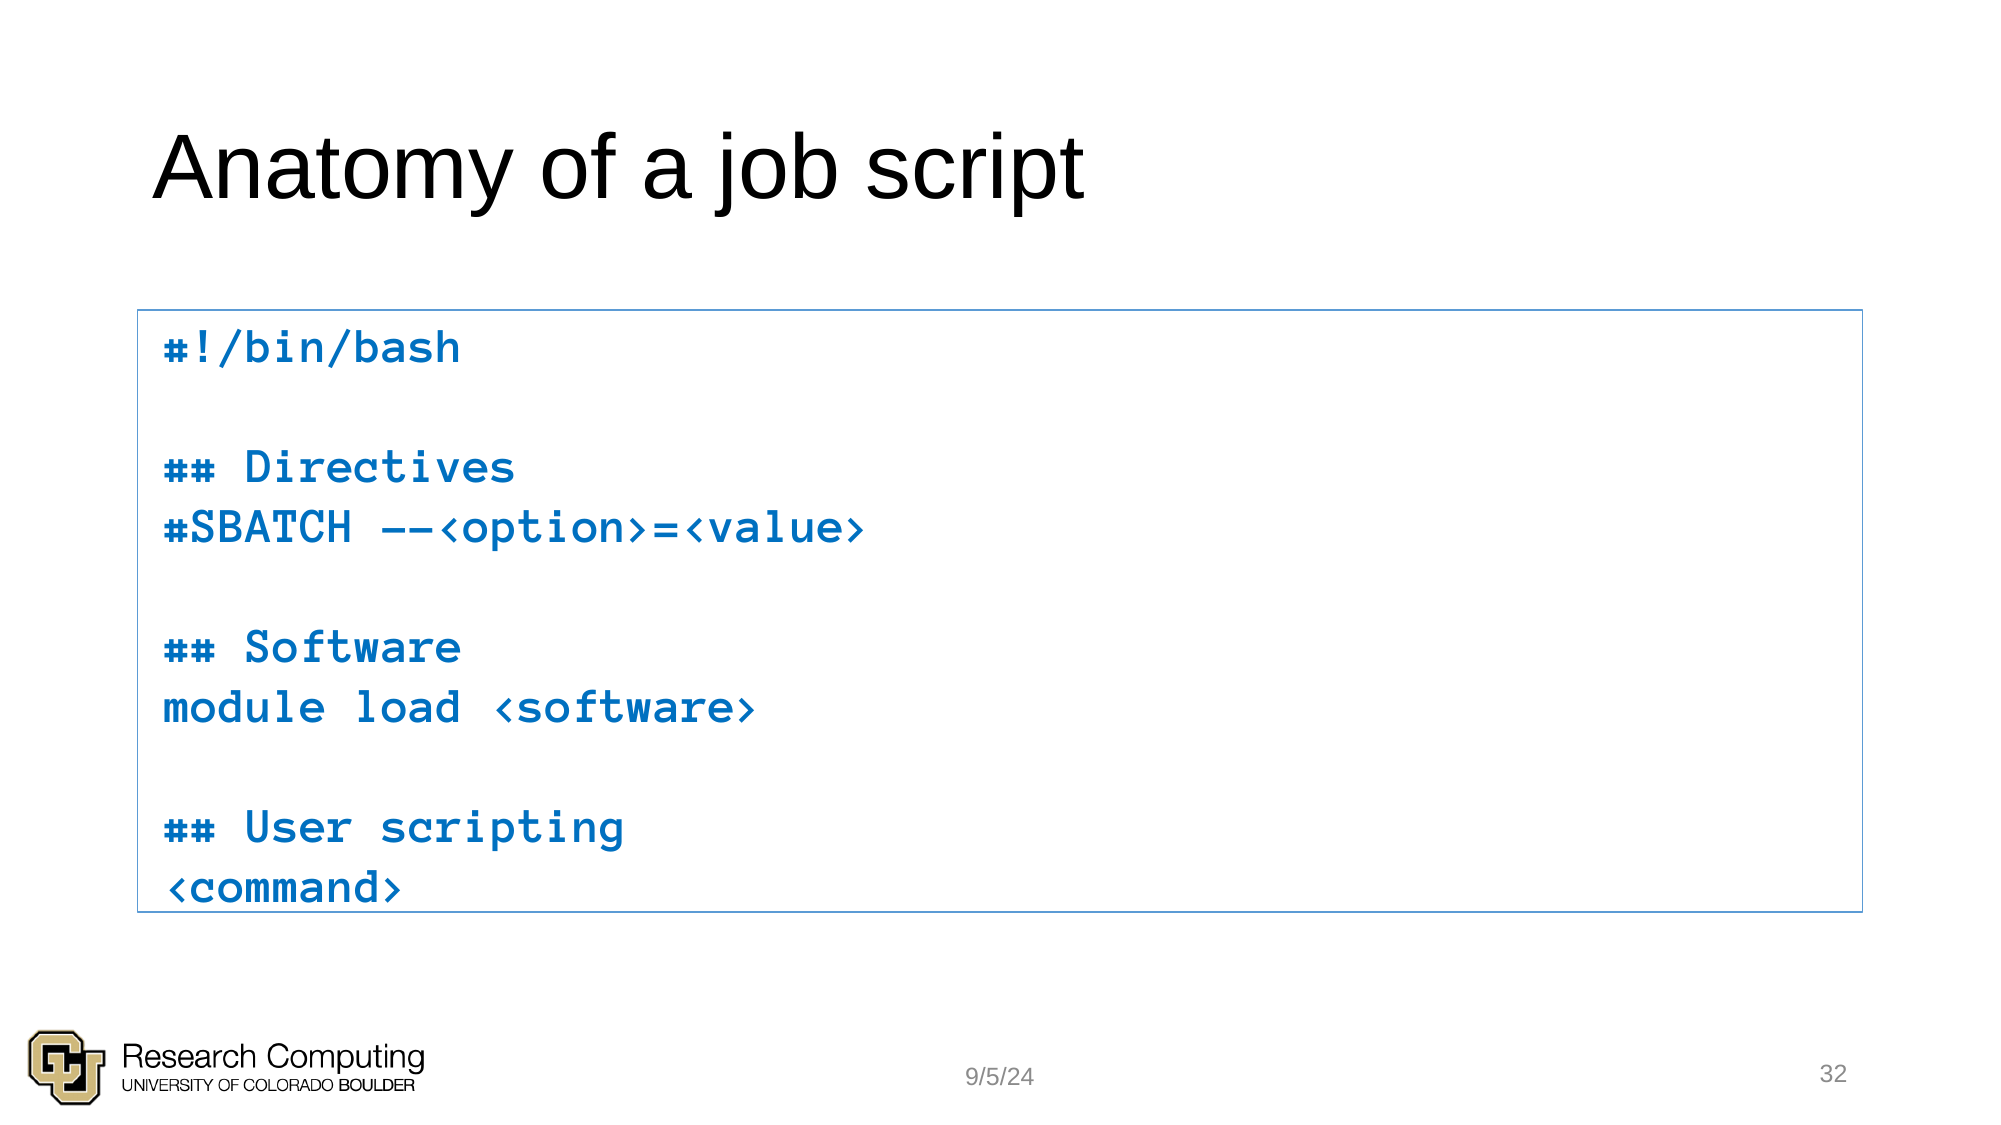

# Anatomy of a job script
 #!/bin/bash

 ## Directives
 #SBATCH --<option>=<value>

 ## Software
 module load <software>

 ## User scripting
 <command>
32
9/5/24